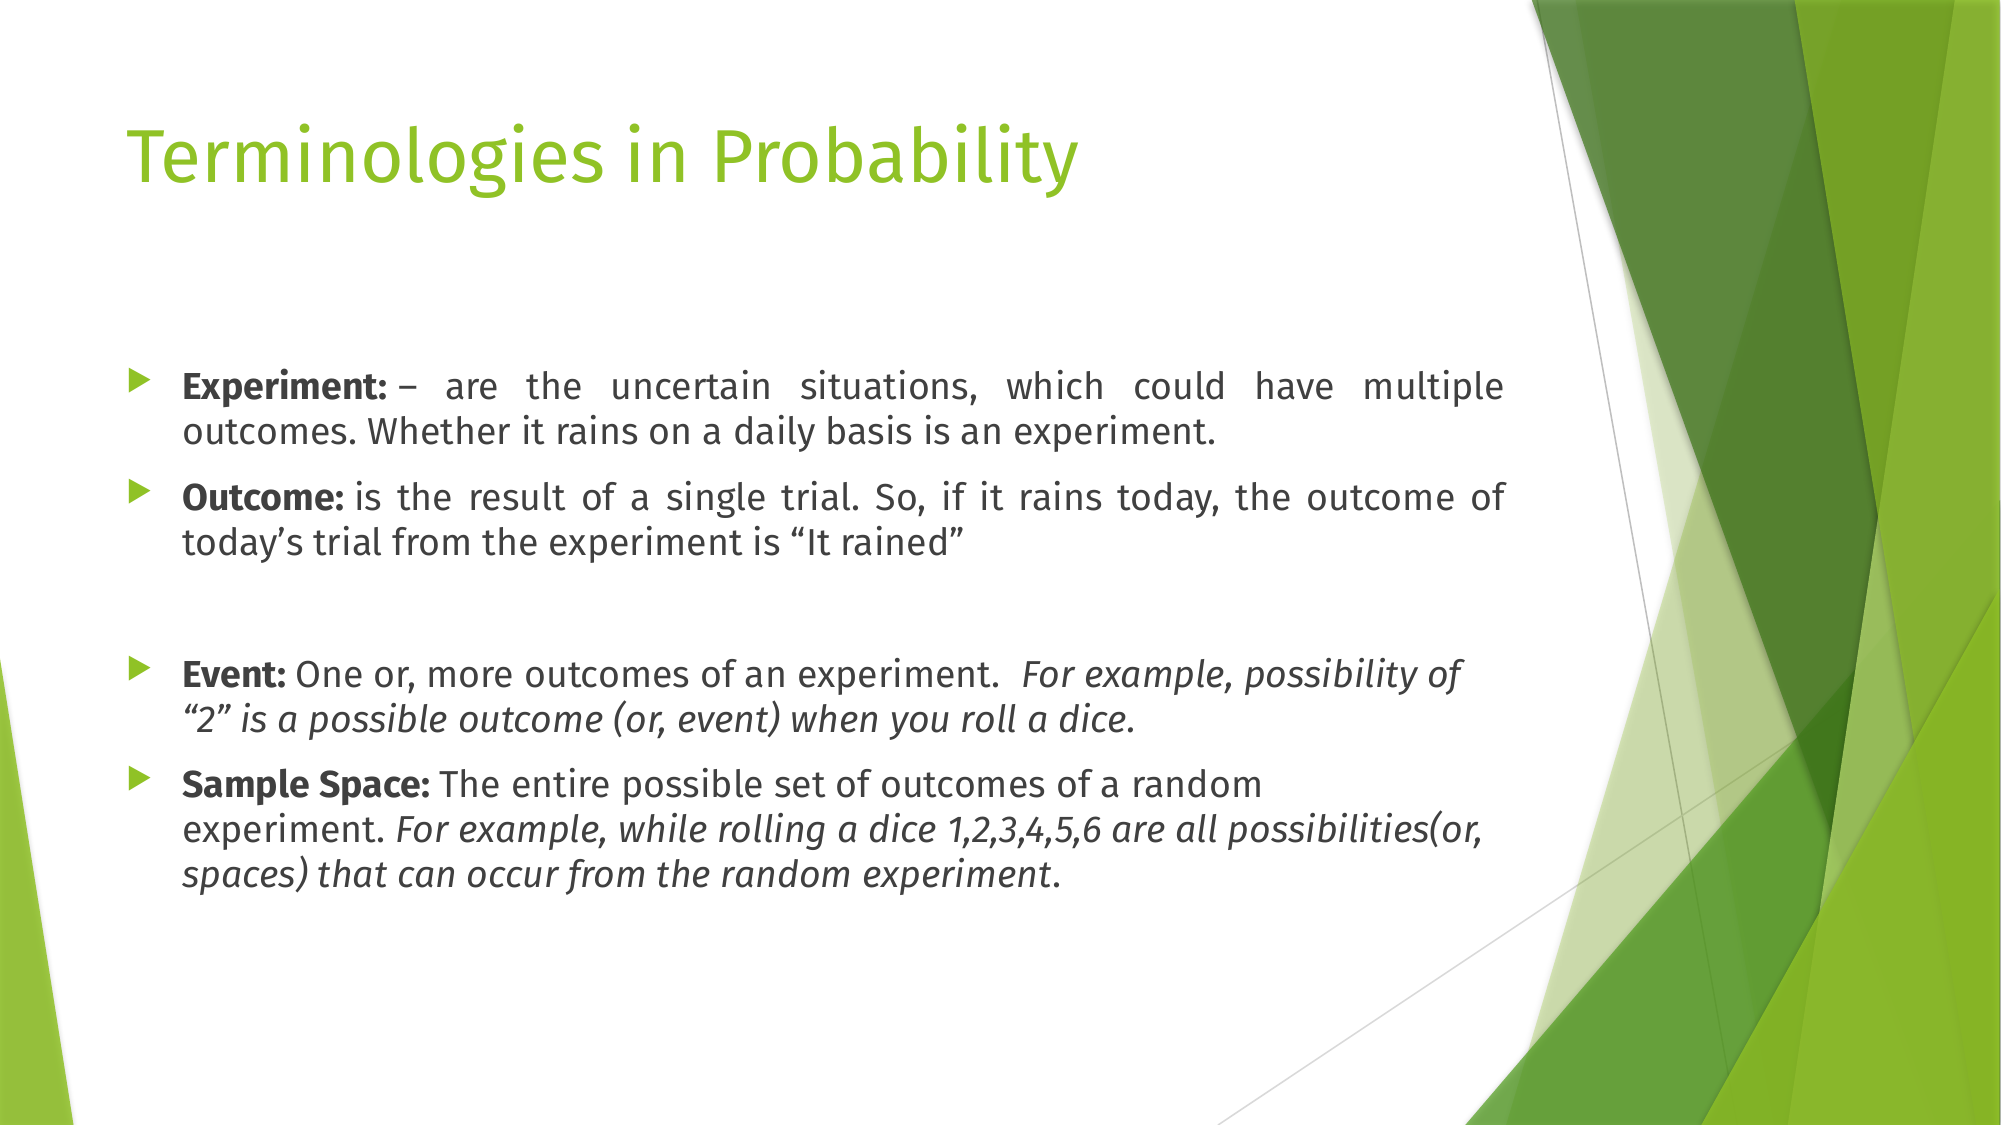

# Terminologies in Probability
Experiment: – are the uncertain situations, which could have multiple outcomes. Whether it rains on a daily basis is an experiment.
Outcome: is the result of a single trial. So, if it rains today, the outcome of today’s trial from the experiment is “It rained”

Event: One or, more outcomes of an experiment.  For example, possibility of “2” is a possible outcome (or, event) when you roll a dice.
Sample Space: The entire possible set of outcomes of a random experiment. For example, while rolling a dice 1,2,3,4,5,6 are all possibilities(or, spaces) that can occur from the random experiment.